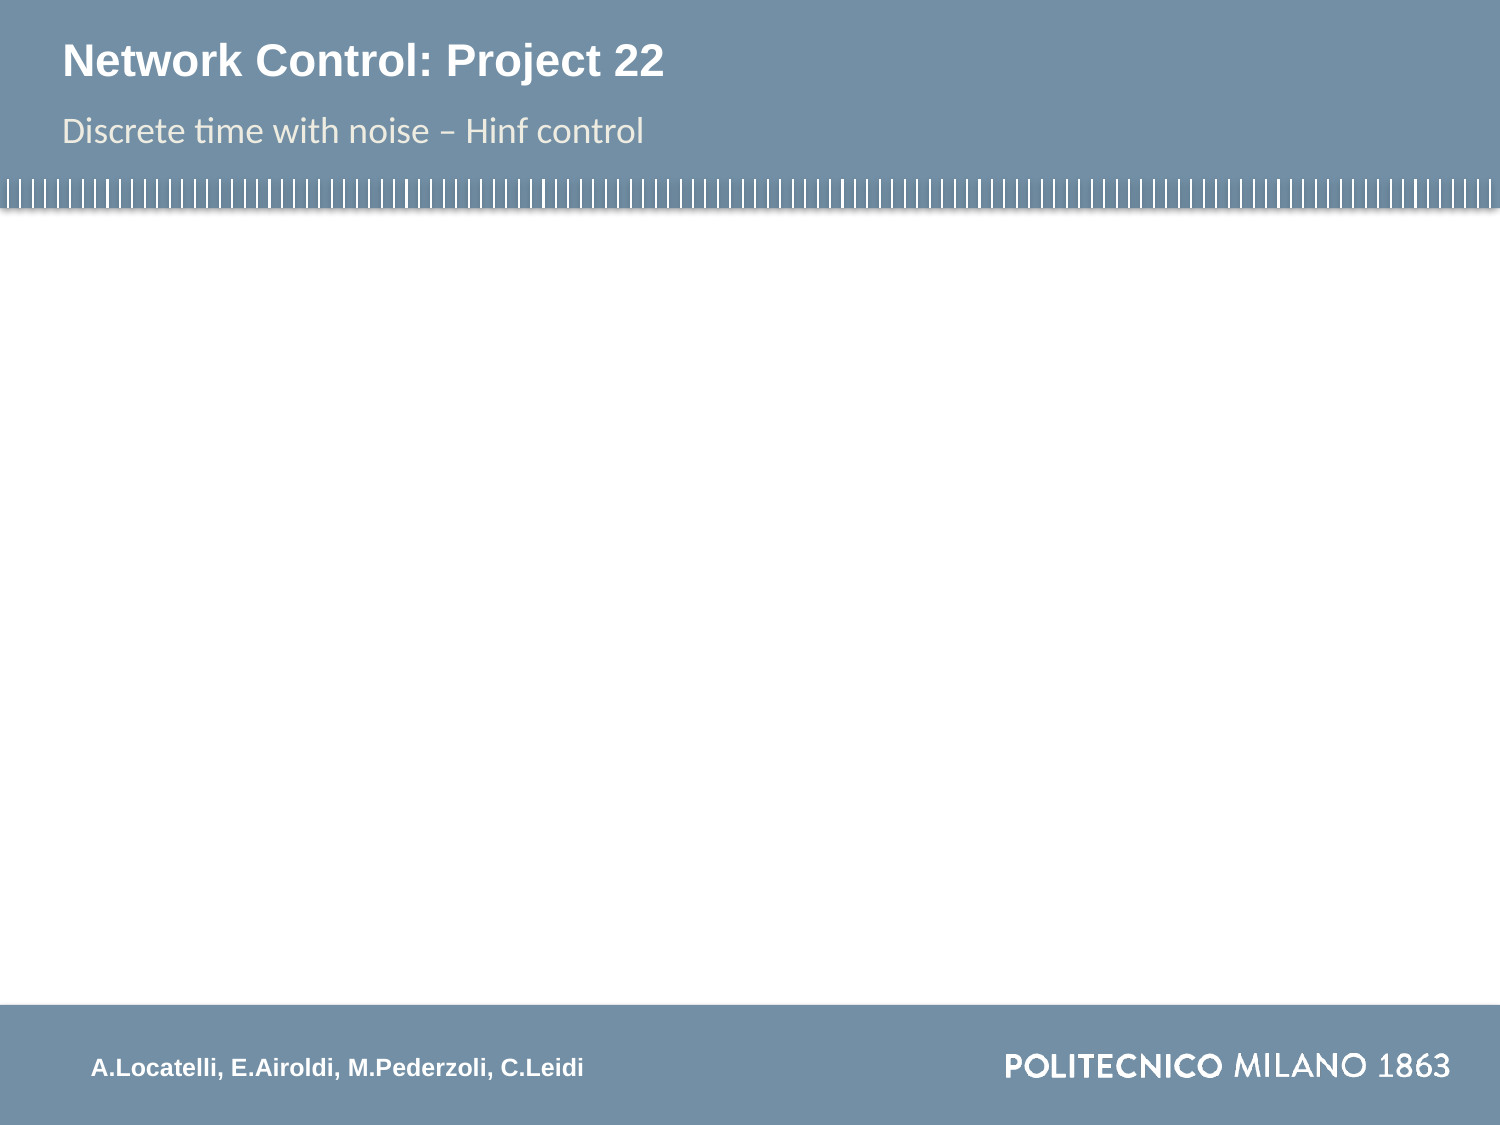

# Network Control: Project 22
Discrete time with noise – Hinf control